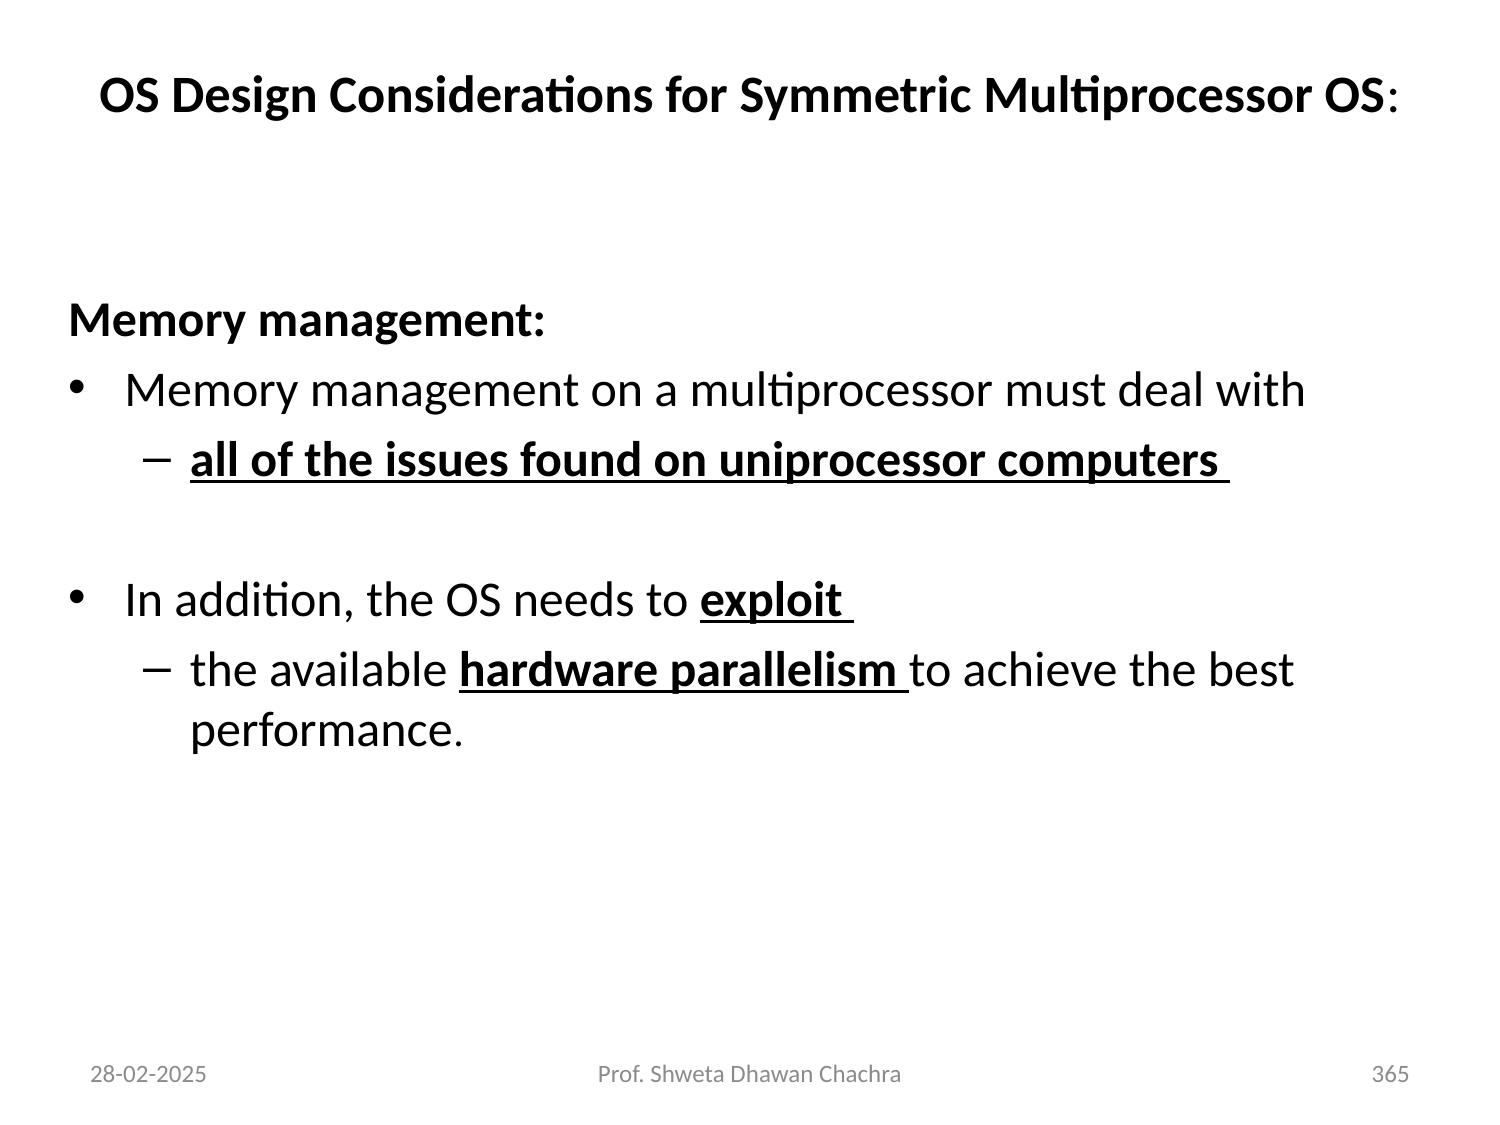

OS Design Considerations for Symmetric Multiprocessor OS:
Memory management:
Memory management on a multiprocessor must deal with
all of the issues found on uniprocessor computers

In addition, the OS needs to exploit
the available hardware parallelism to achieve the best performance.
28-02-2025
Prof. Shweta Dhawan Chachra
365